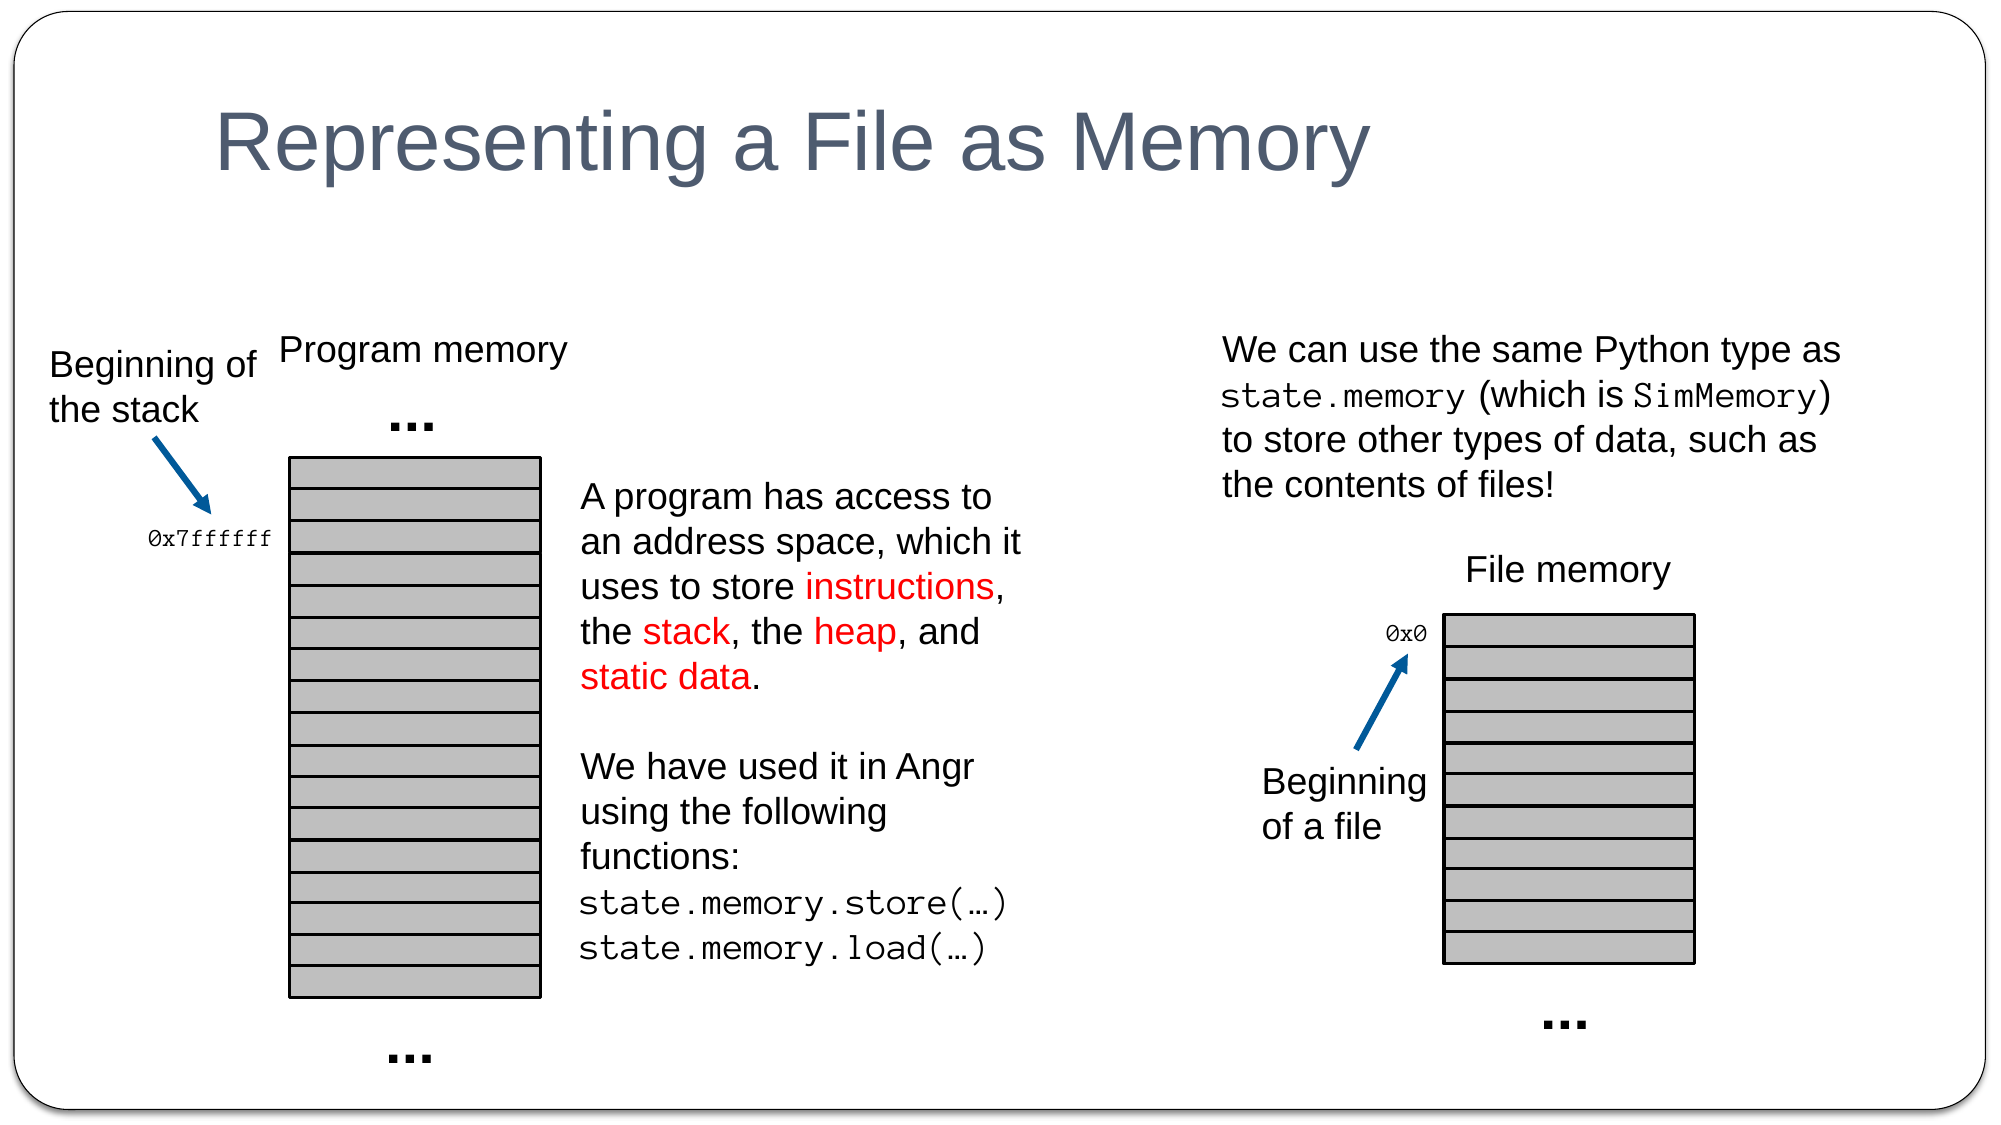

# Representing a File as Memory
We can use the same Python type as
state.memory (which is SimMemory) to store other types of data, such as the contents of files!
Program memory
Beginning of the stack
…

A program has access to an address space, which it uses to store instructions, the stack, the heap, and static data.

We have used it in Angr using the following functions:
state.memory.store(…)
state.memory.load(…)

0x7ffffff

File memory

0x0

Beginning of a file

…

…